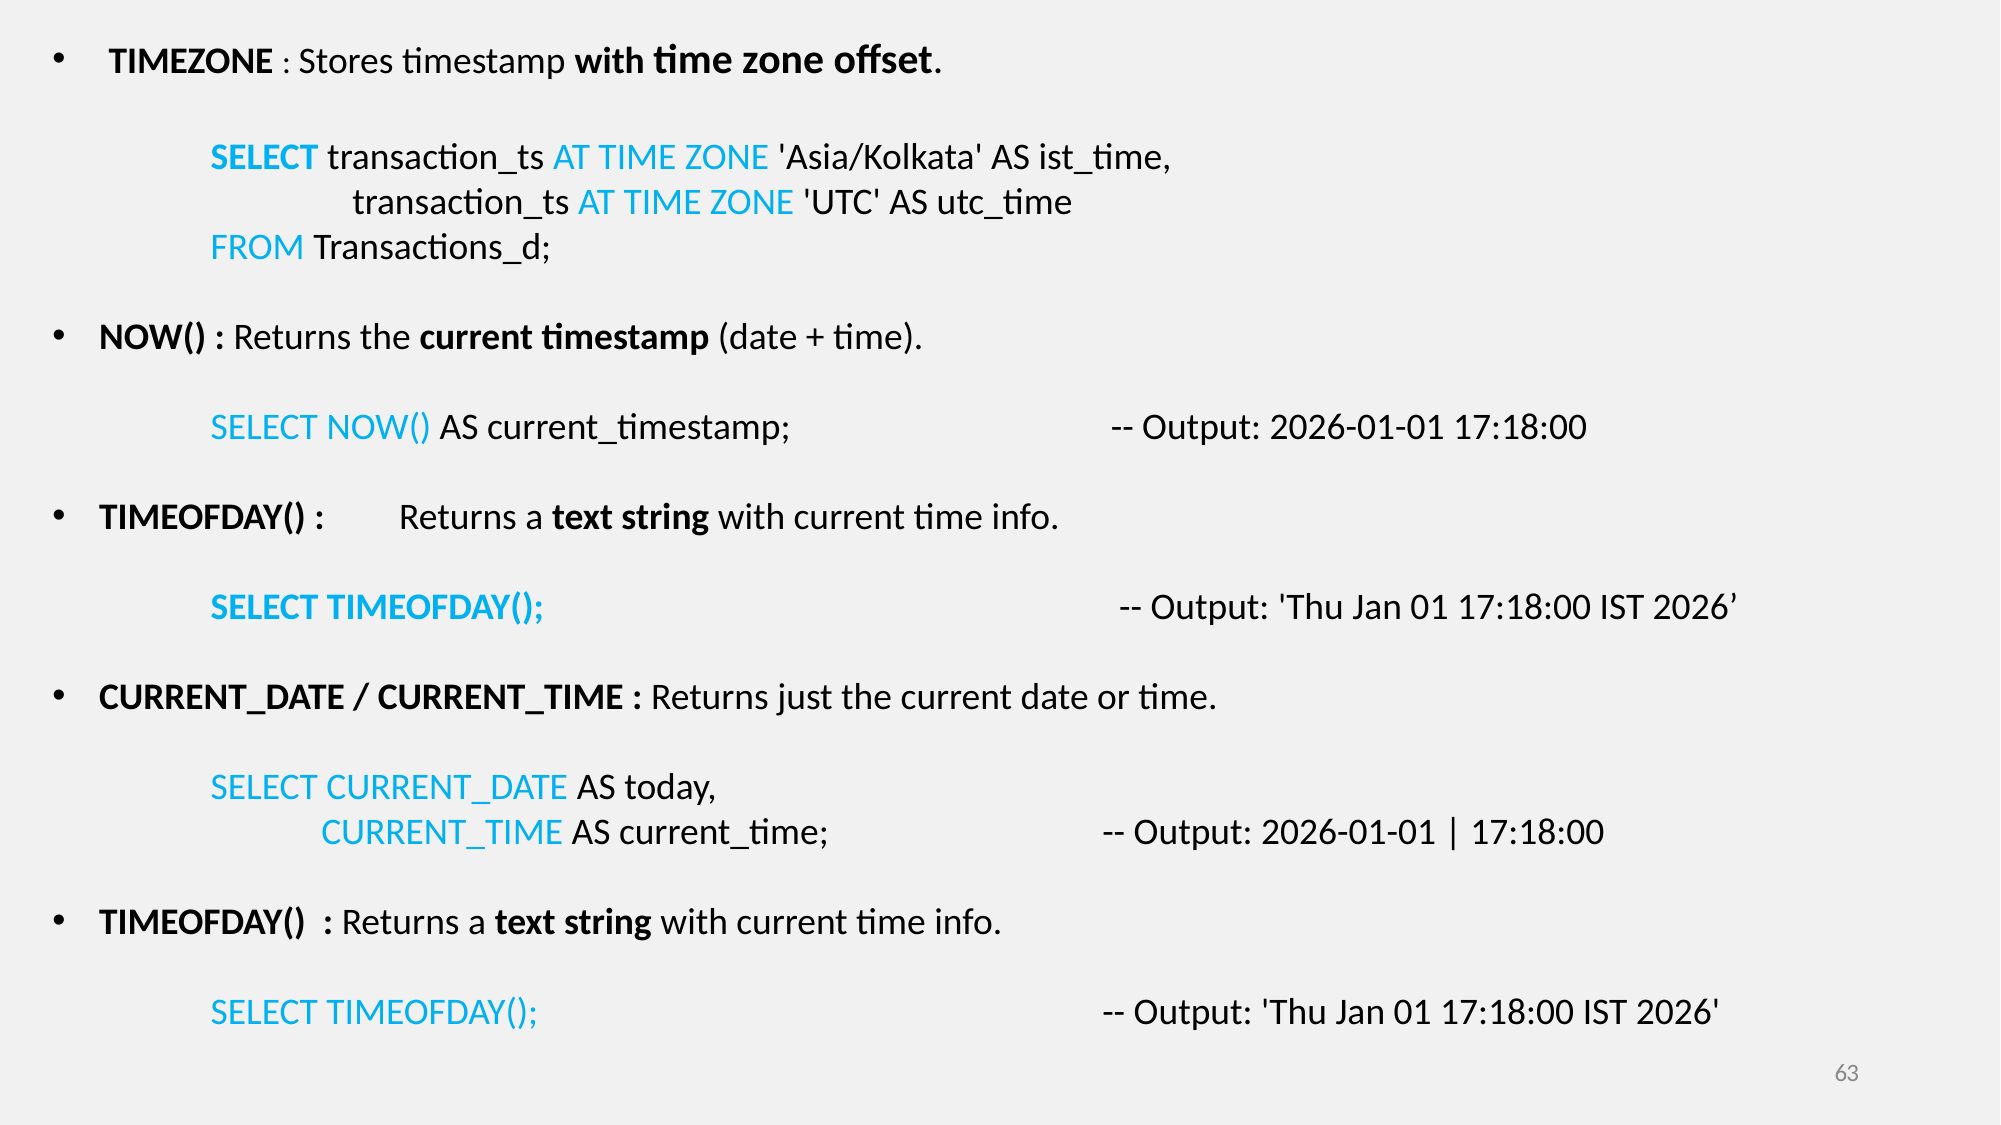

TIMEZONE : Stores timestamp with time zone offset.

	 SELECT transaction_ts AT TIME ZONE 'Asia/Kolkata' AS ist_time,
		transaction_ts AT TIME ZONE 'UTC' AS utc_time
	 FROM Transactions_d;

NOW() : Returns the current timestamp (date + time).

	 SELECT NOW() AS current_timestamp;            		 -- Output: 2026-01-01 17:18:00

TIMEOFDAY() : 	Returns a text string with current time info.

	 SELECT TIMEOFDAY();         				  -- Output: 'Thu Jan 01 17:18:00 IST 2026’

CURRENT_DATE / CURRENT_TIME : Returns just the current date or time.

	 SELECT CURRENT_DATE AS today,
     	              CURRENT_TIME AS current_time;  		-- Output: 2026-01-01 | 17:18:00

TIMEOFDAY()  : Returns a text string with current time info.

	 SELECT TIMEOFDAY();    				-- Output: 'Thu Jan 01 17:18:00 IST 2026'

63